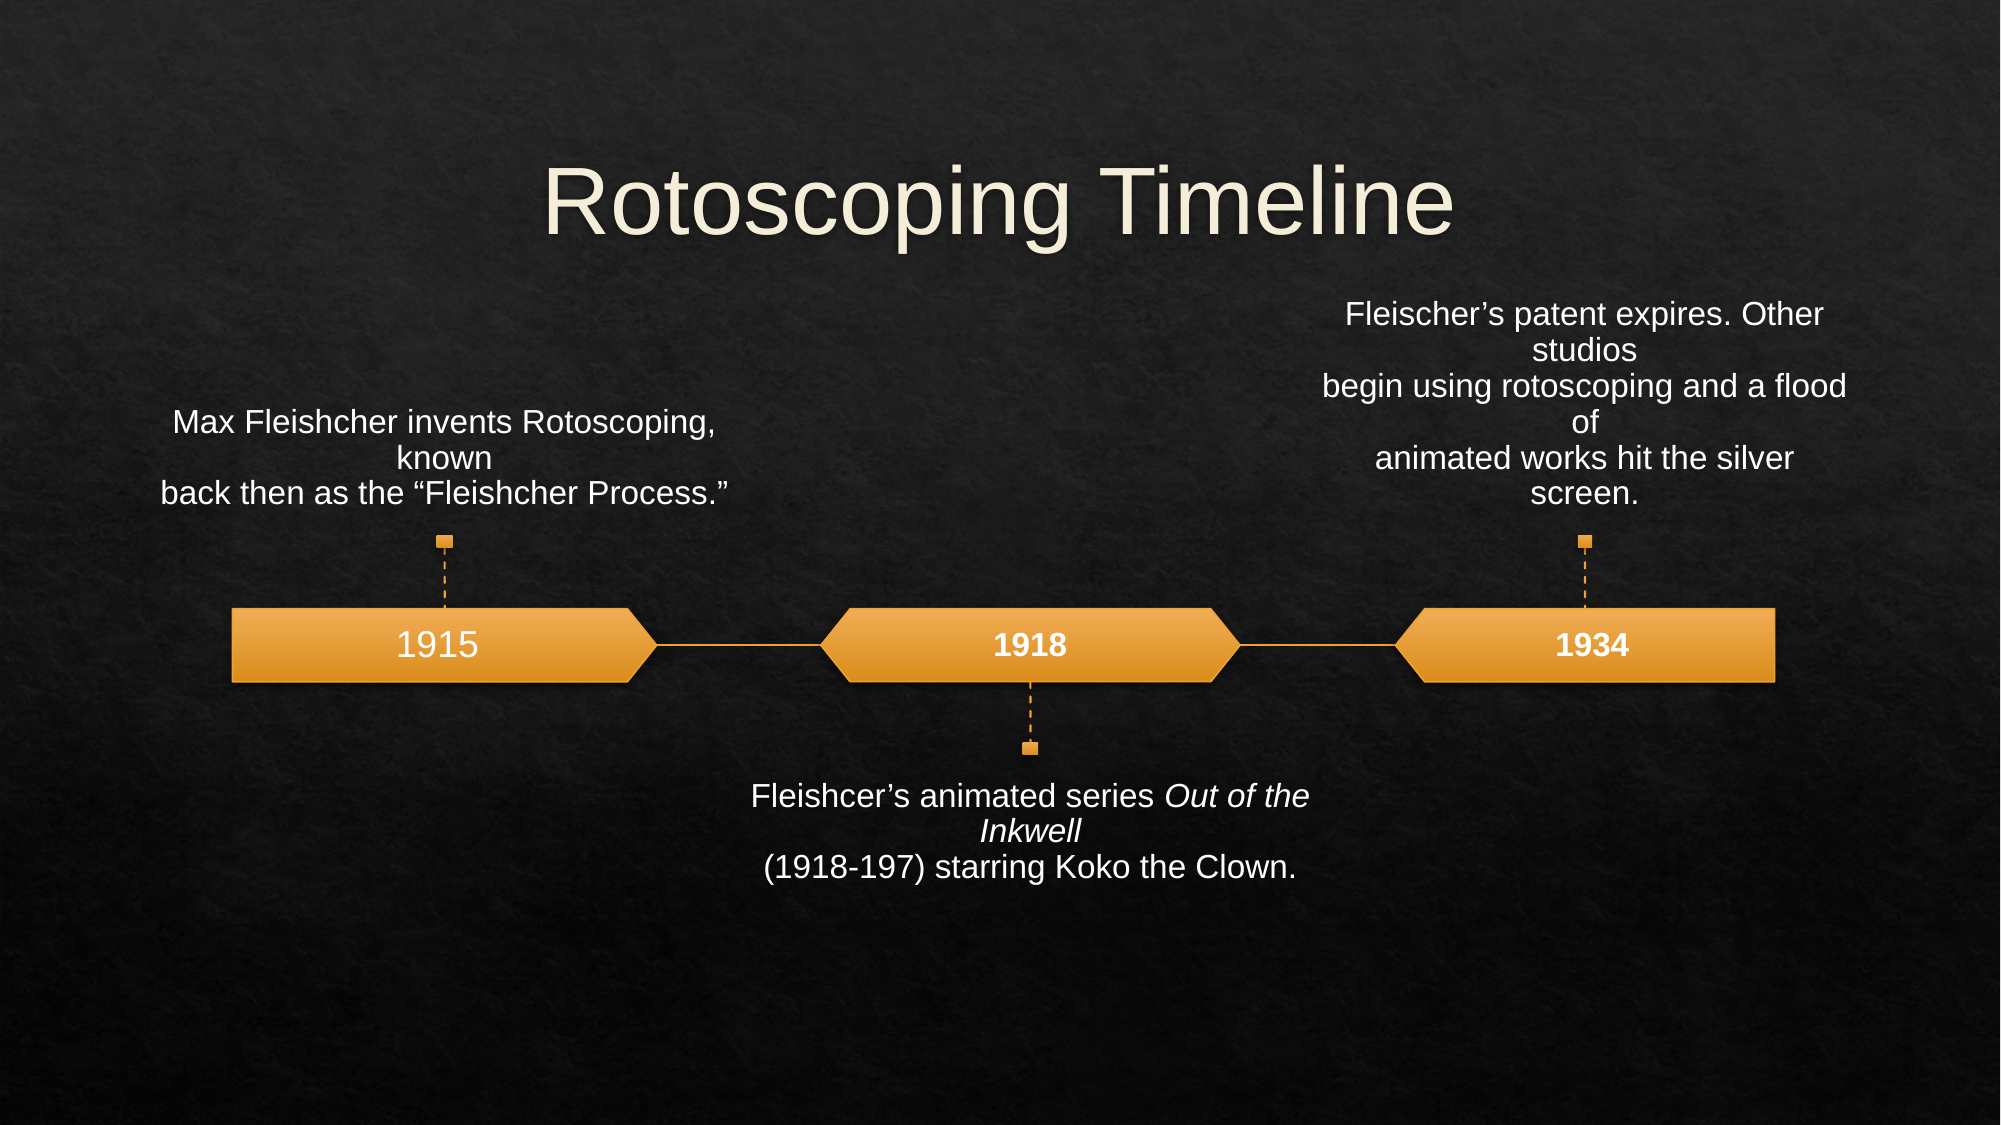

# Rotoscoping Timeline
1915
Max Fleishcher invents Rotoscoping, known
back then as the “Fleishcher Process.”
1918
Fleishcer’s animated series Out of the Inkwell
(1918-197) starring Koko the Clown.
1934
Fleischer’s patent expires. Other studios
begin using rotoscoping and a flood of
animated works hit the silver screen.